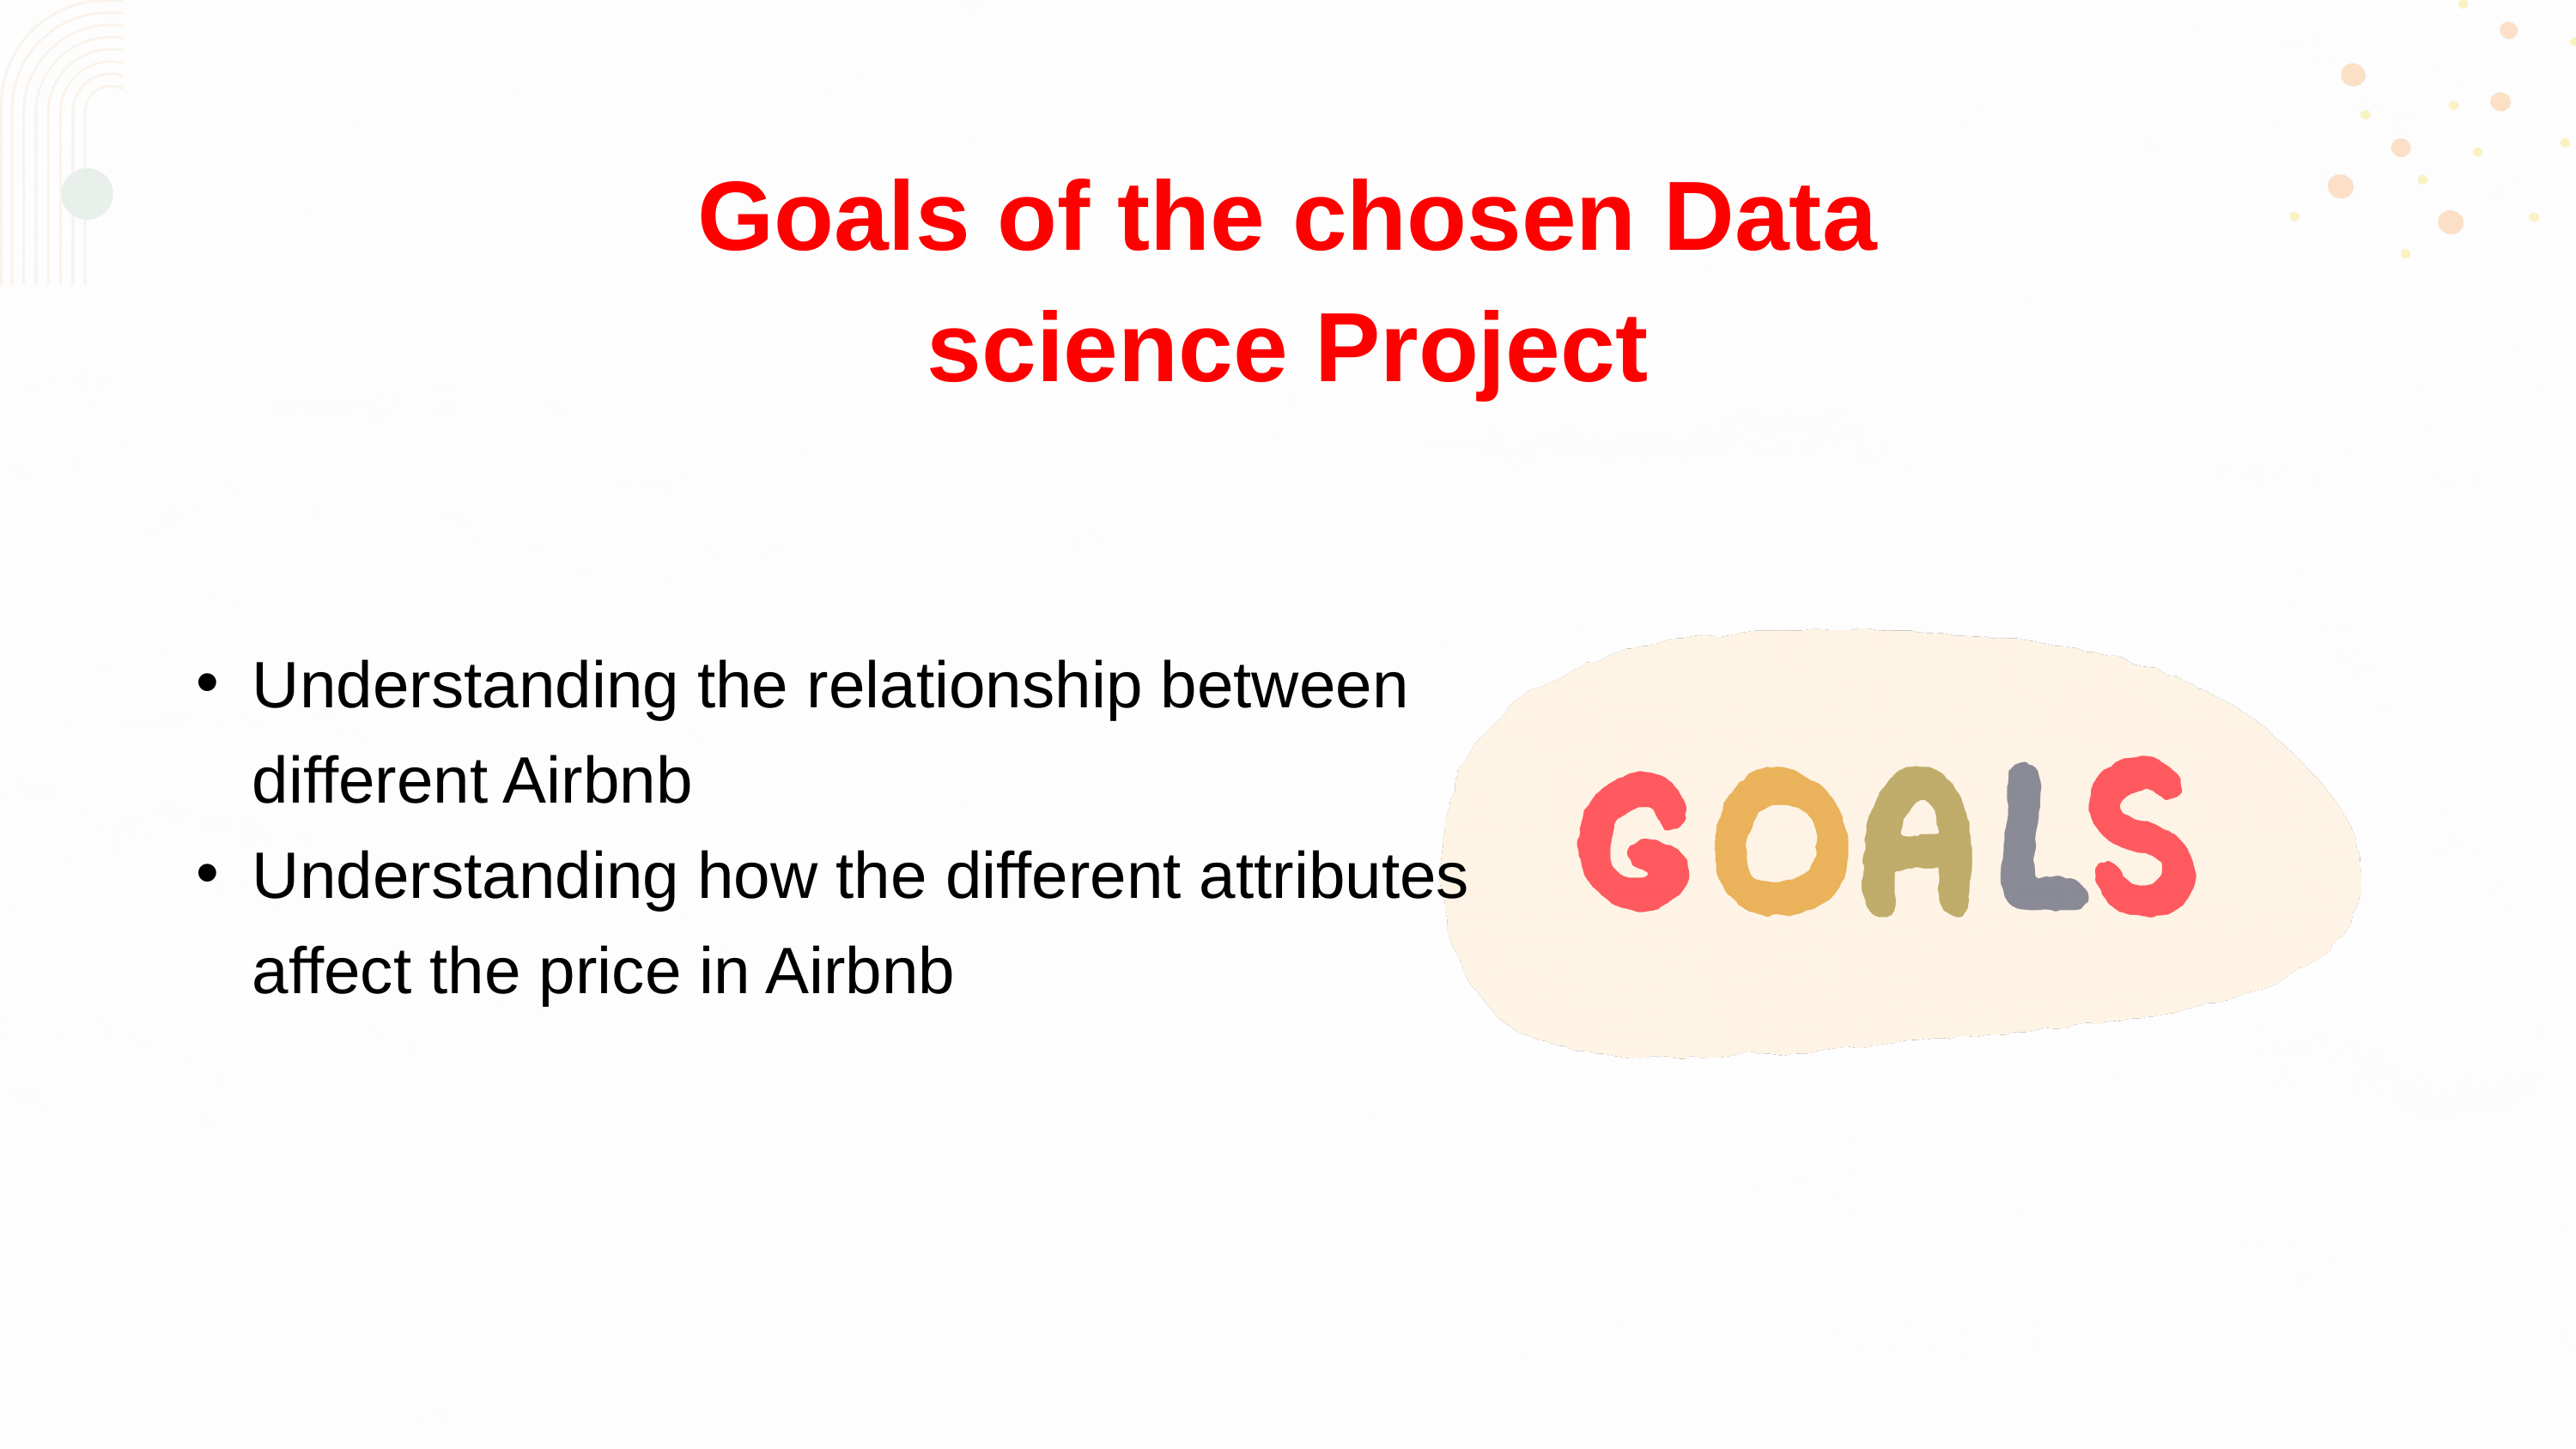

Goals of the chosen Data science Project

Understanding the relationship between different Airbnb
Understanding how the different attributes affect the price in Airbnb